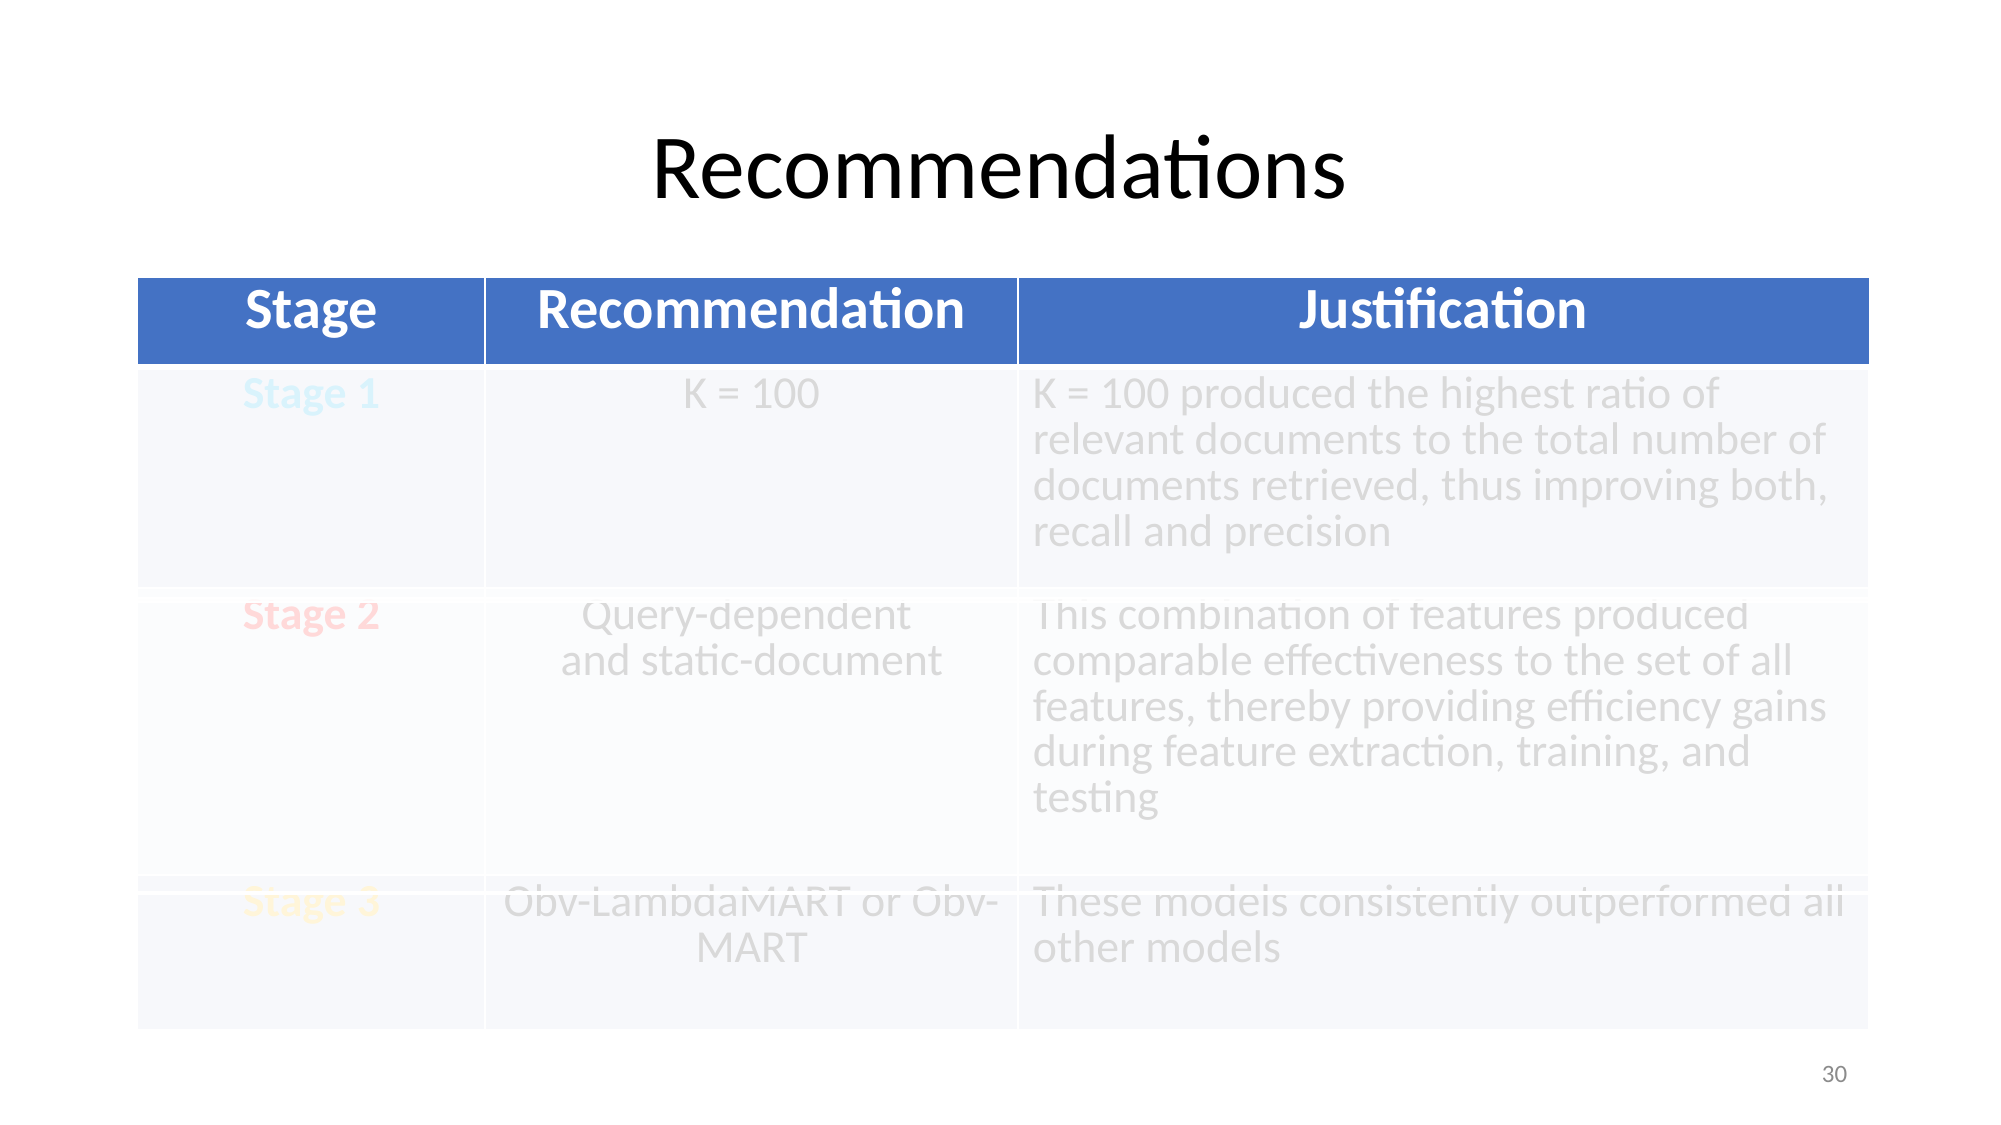

# Recommendations
| Stage | Recommendation | Justification |
| --- | --- | --- |
| Stage 1 | K = 100 | K = 100 produced the highest ratio of relevant documents to the total number of documents retrieved, thus improving both, recall and precision |
| Stage 2 | Query-dependent and static-document | This combination of features produced comparable effectiveness to the set of all features, thereby providing efficiency gains during feature extraction, training, and testing |
| Stage 3 | Obv-LambdaMART or Obv-MART | These models consistently outperformed all other models |

30